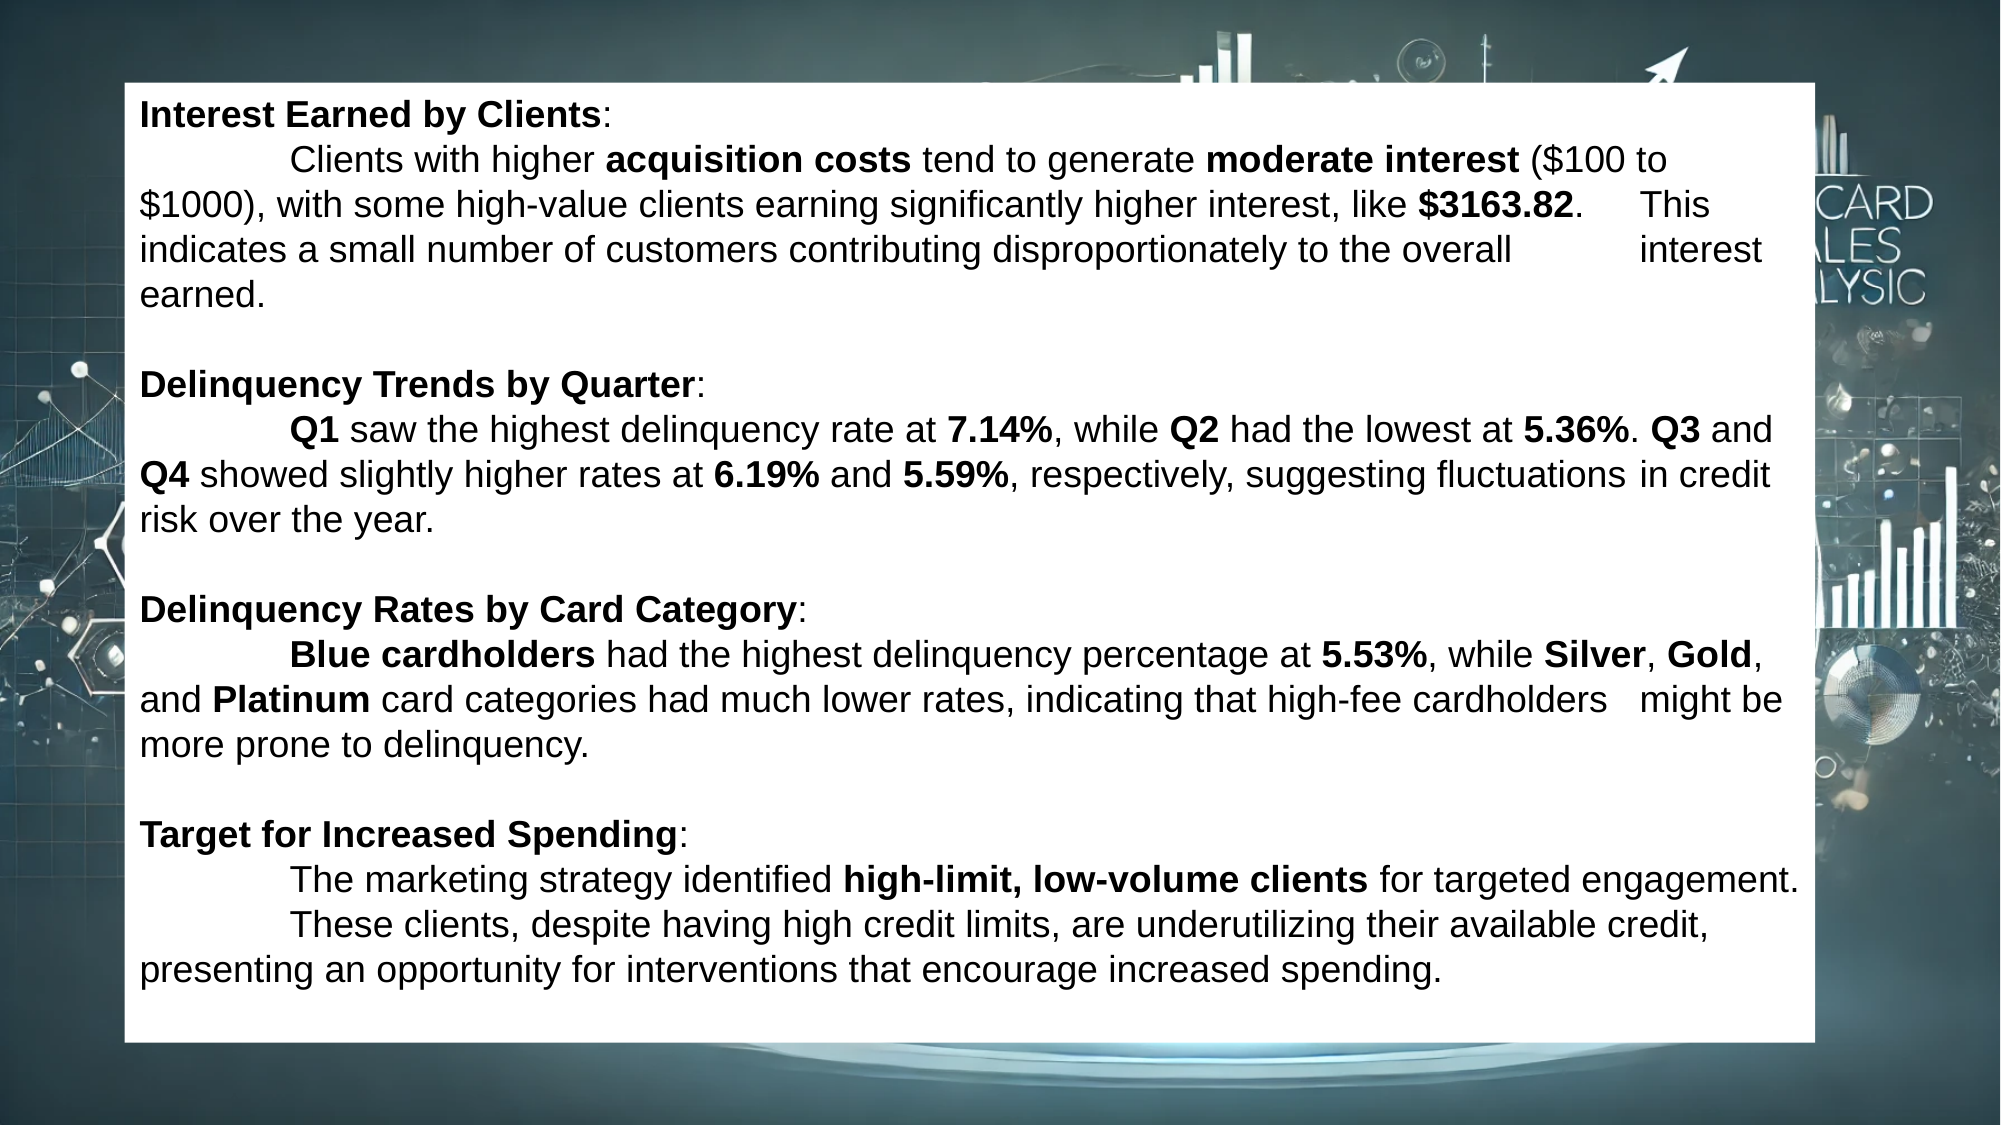

Interest Earned by Clients:
	Clients with higher acquisition costs tend to generate moderate interest ($100 to 	$1000), with some high-value clients earning significantly higher interest, like $3163.82. 	This indicates a small number of customers contributing disproportionately to the overall 	interest earned.

Delinquency Trends by Quarter:
	Q1 saw the highest delinquency rate at 7.14%, while Q2 had the lowest at 5.36%. Q3 and 	Q4 showed slightly higher rates at 6.19% and 5.59%, respectively, suggesting fluctuations 	in credit risk over the year.

Delinquency Rates by Card Category:
	Blue cardholders had the highest delinquency percentage at 5.53%, while Silver, Gold, 	and Platinum card categories had much lower rates, indicating that high-fee cardholders 	might be more prone to delinquency.

Target for Increased Spending:
	The marketing strategy identified high-limit, low-volume clients for targeted engagement. 	These clients, despite having high credit limits, are underutilizing their available credit, 	presenting an opportunity for interventions that encourage increased spending.